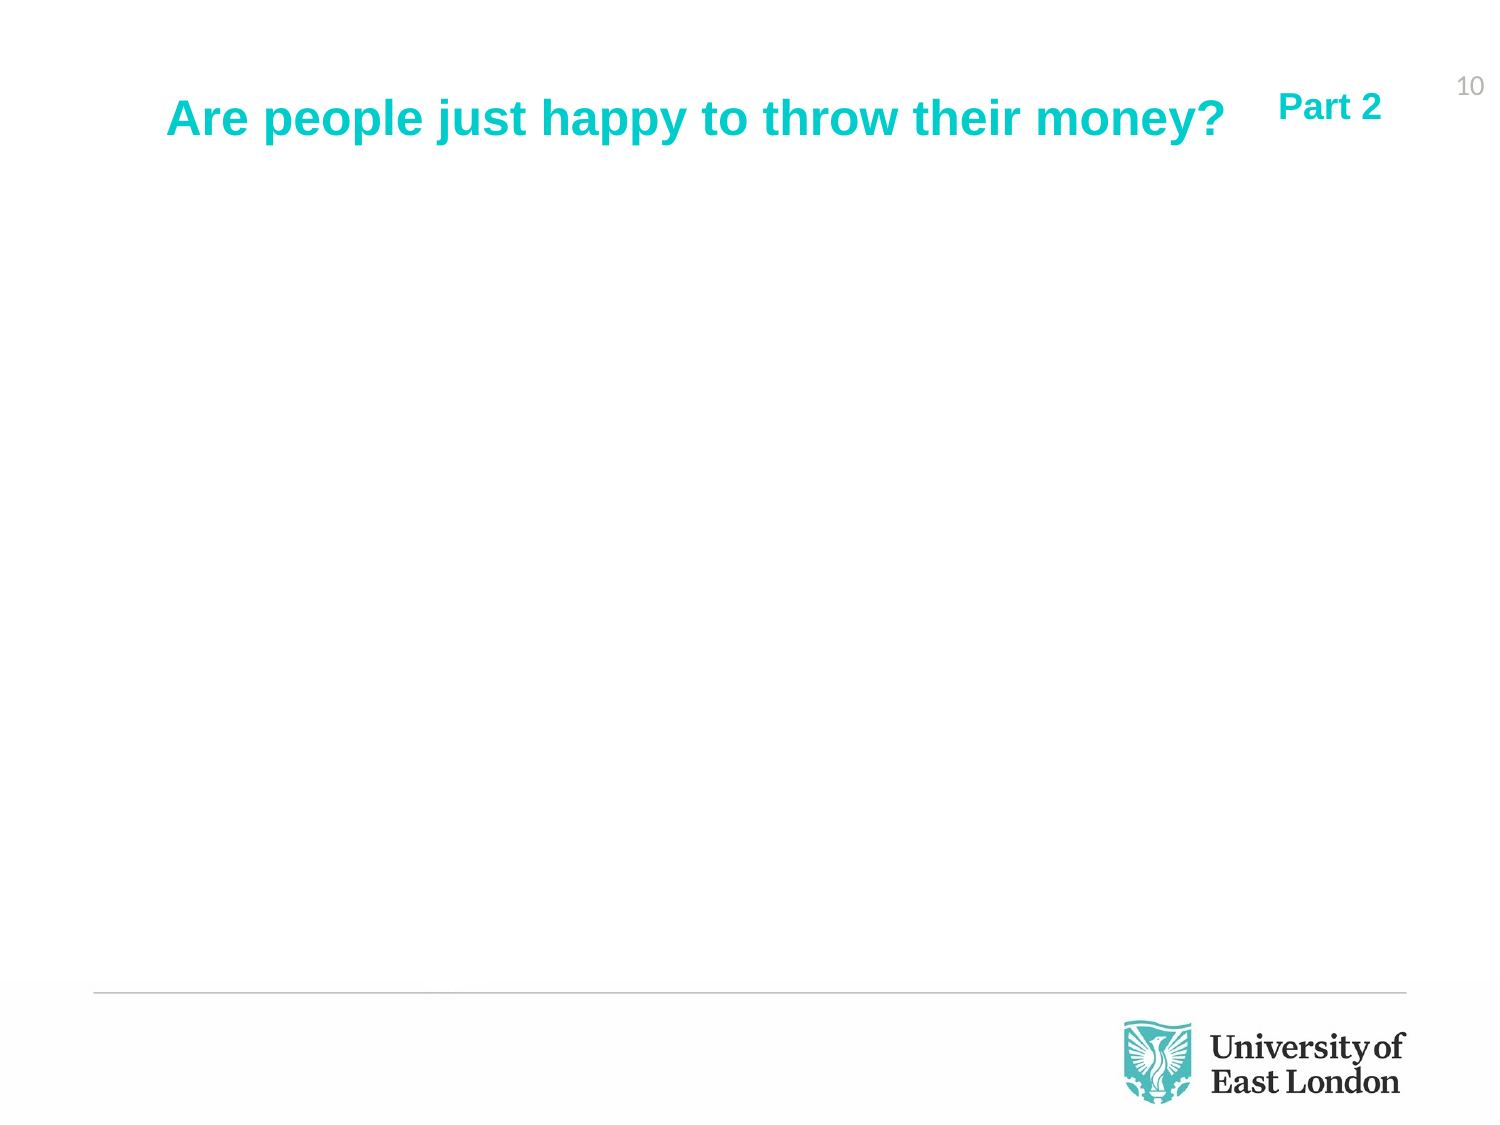

10
Part 2
Are people just happy to throw their money?